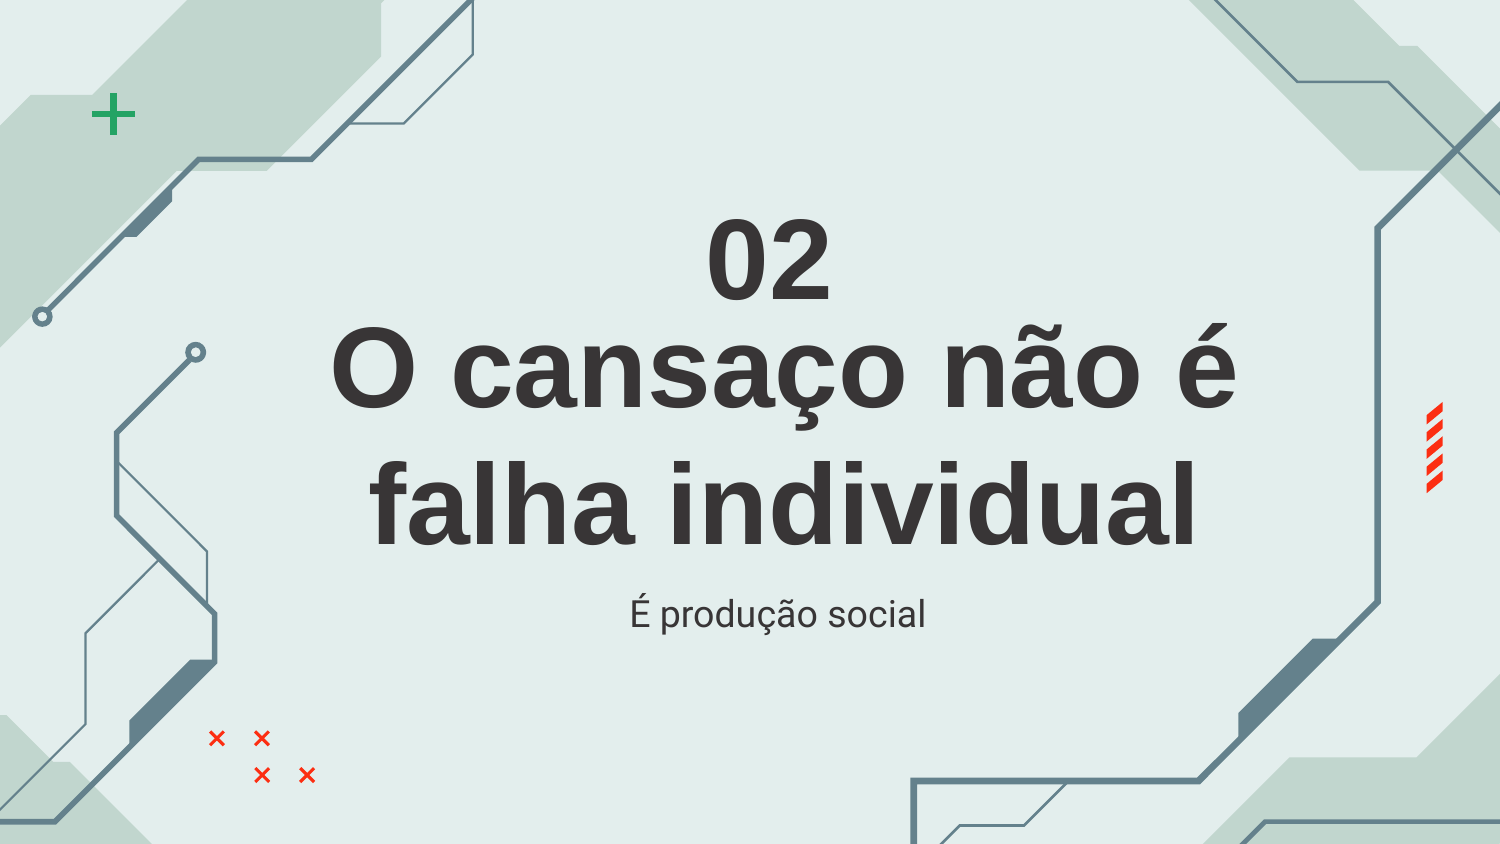

02
# O cansaço não é falha individual
É produção social